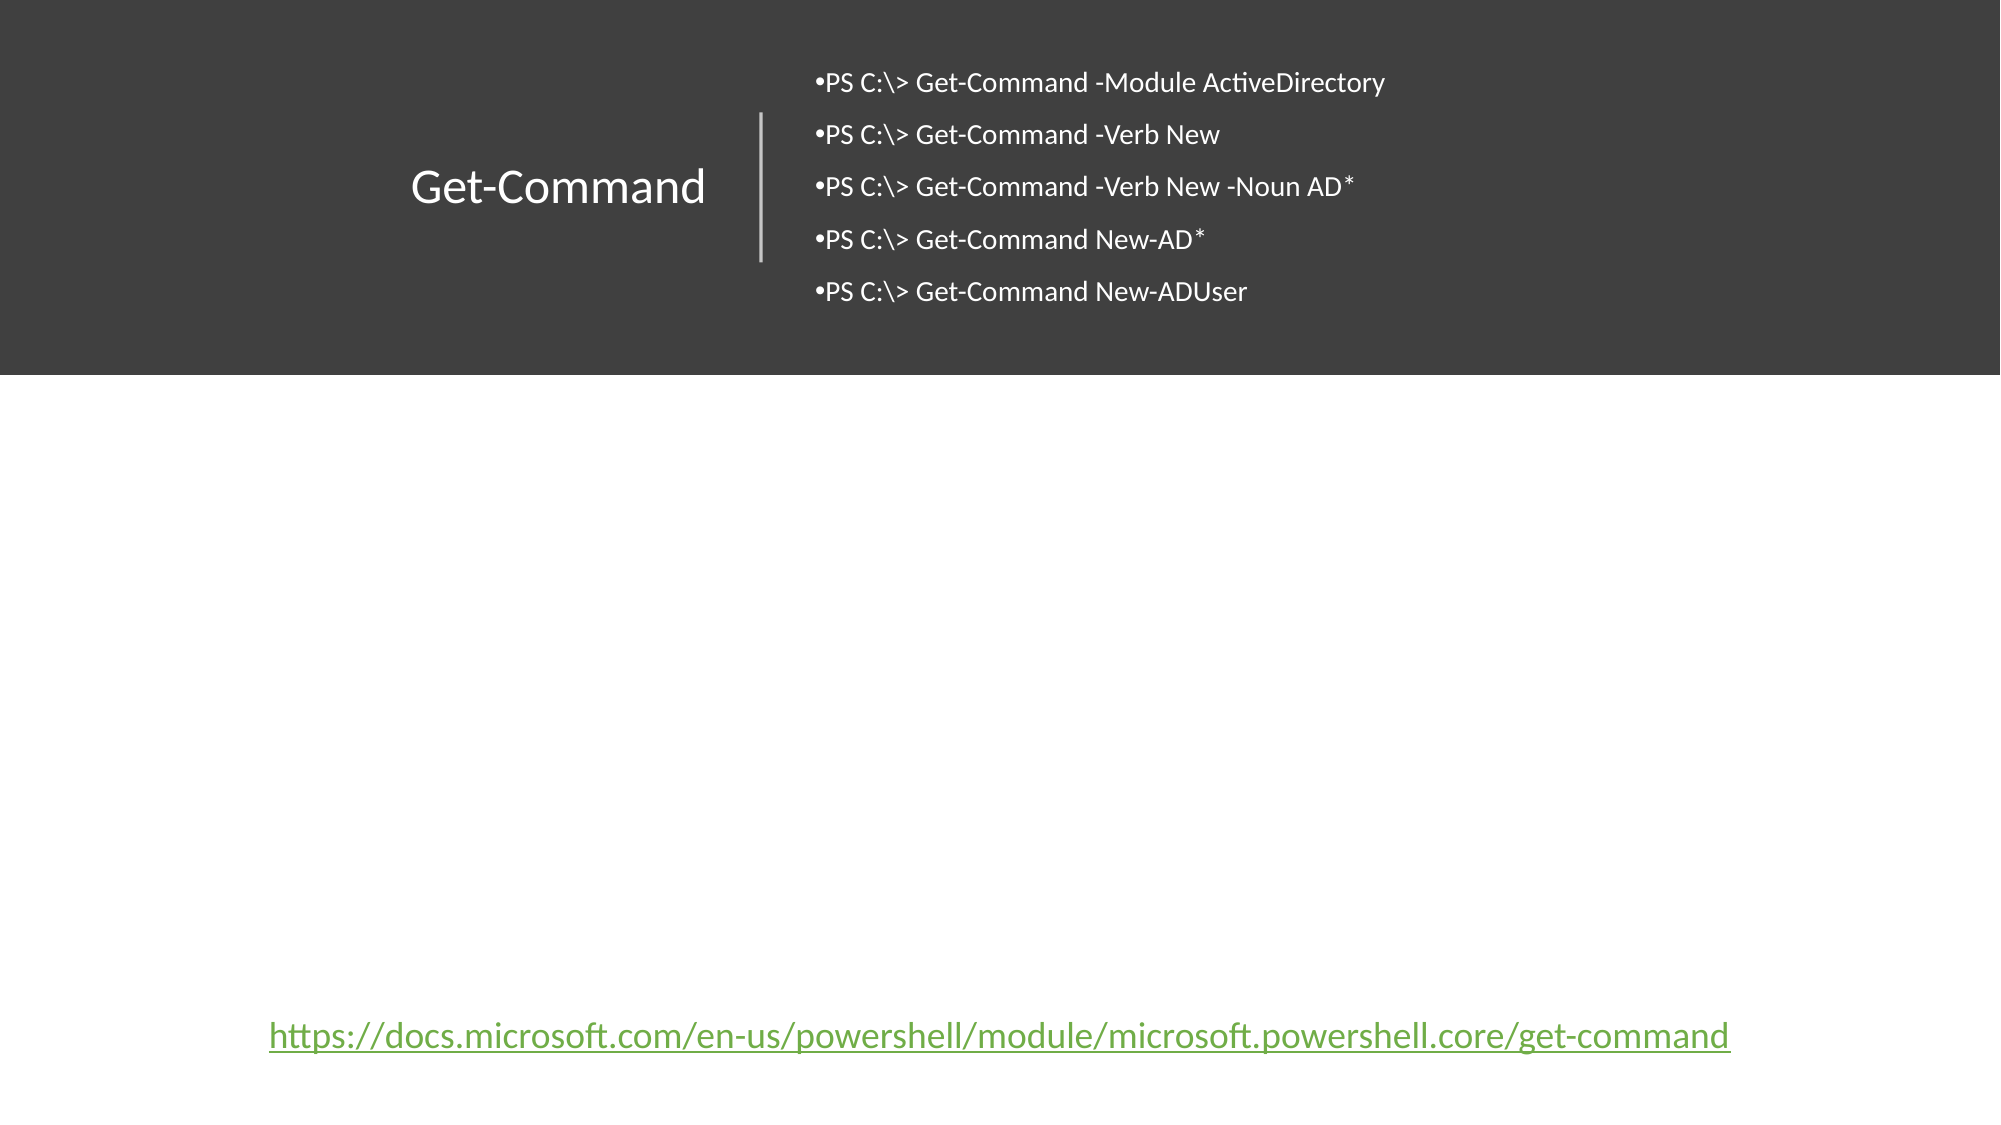

PS C:\> Get-Command -Module ActiveDirectory
PS C:\> Get-Command -Verb New
PS C:\> Get-Command -Verb New -Noun AD*
PS C:\> Get-Command New-AD*
PS C:\> Get-Command New-ADUser
# Get-Command
https://docs.microsoft.com/en-us/powershell/module/microsoft.powershell.core/get-command